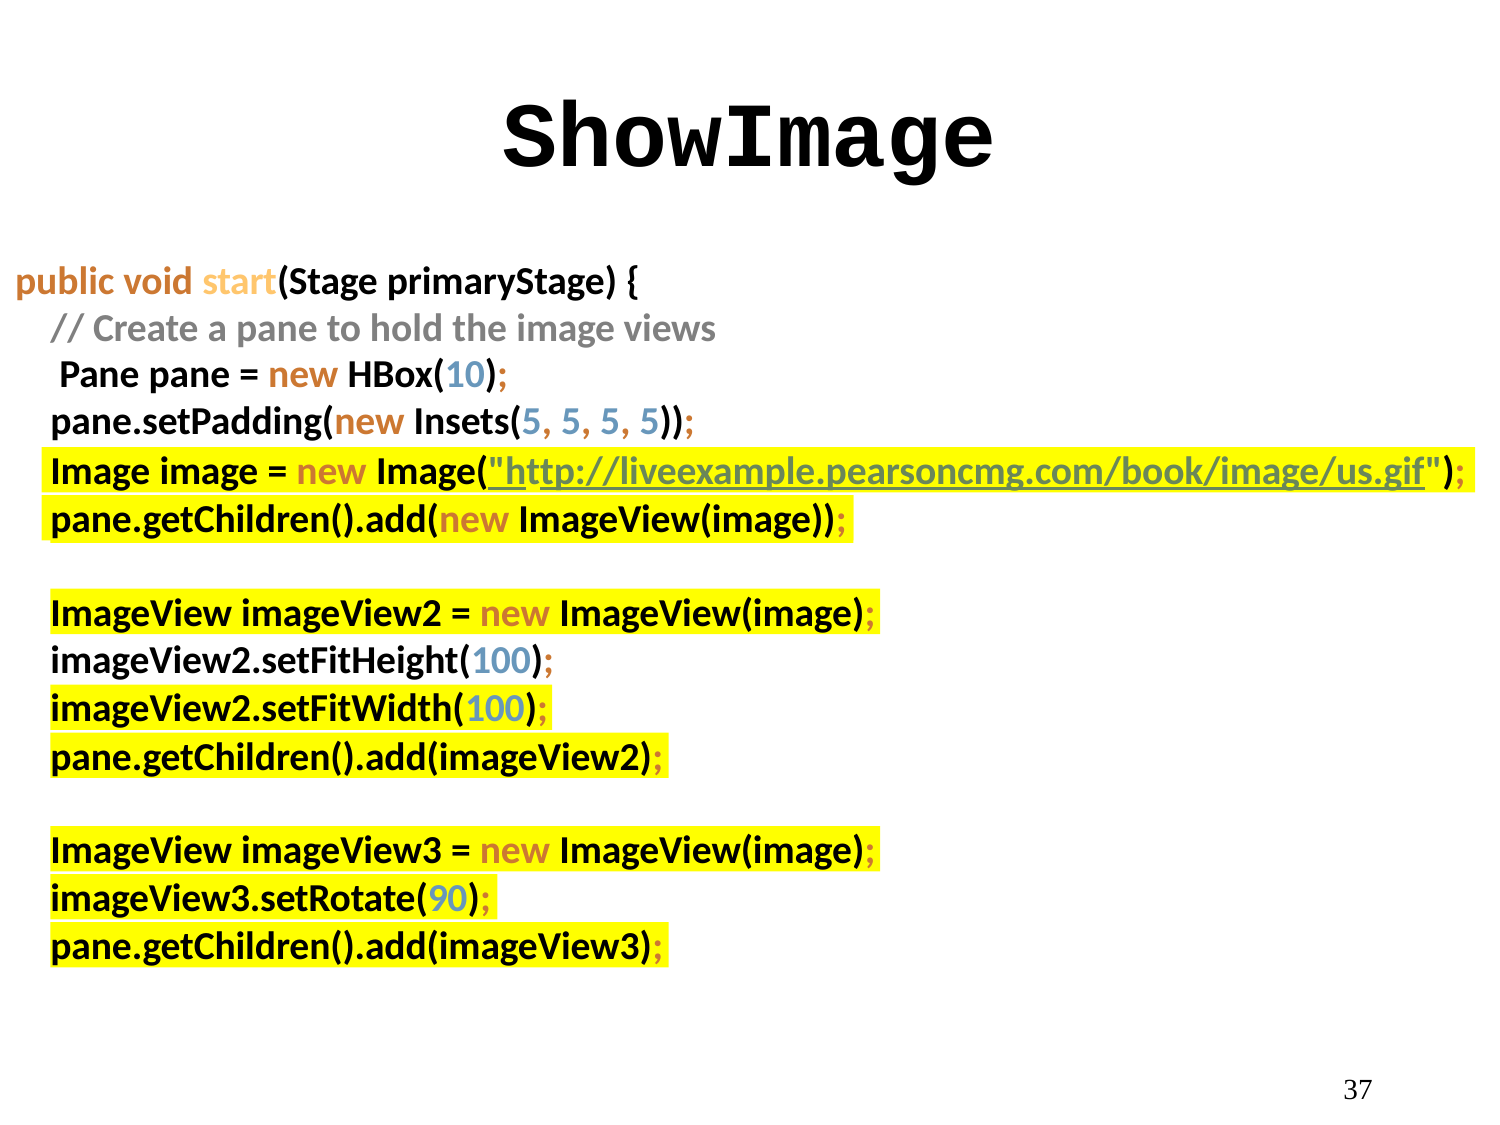

# ShowImage
public void start(Stage primaryStage) {
// Create a pane to hold the image views  Pane pane = new HBox(10);  pane.setPadding(new Insets(5, 5, 5, 5));
Image image = new Image("http://liveexample.pearsoncmg.com/book/image/us.gif");

pane.getChildren().add(new ImageView(image));
ImageView imageView2 = new ImageView(image);
imageView2.setFitHeight(100);
imageView2.setFitWidth(100);
pane.getChildren().add(imageView2);
ImageView imageView3 = new ImageView(image);
imageView3.setRotate(90);
pane.getChildren().add(imageView3);
37